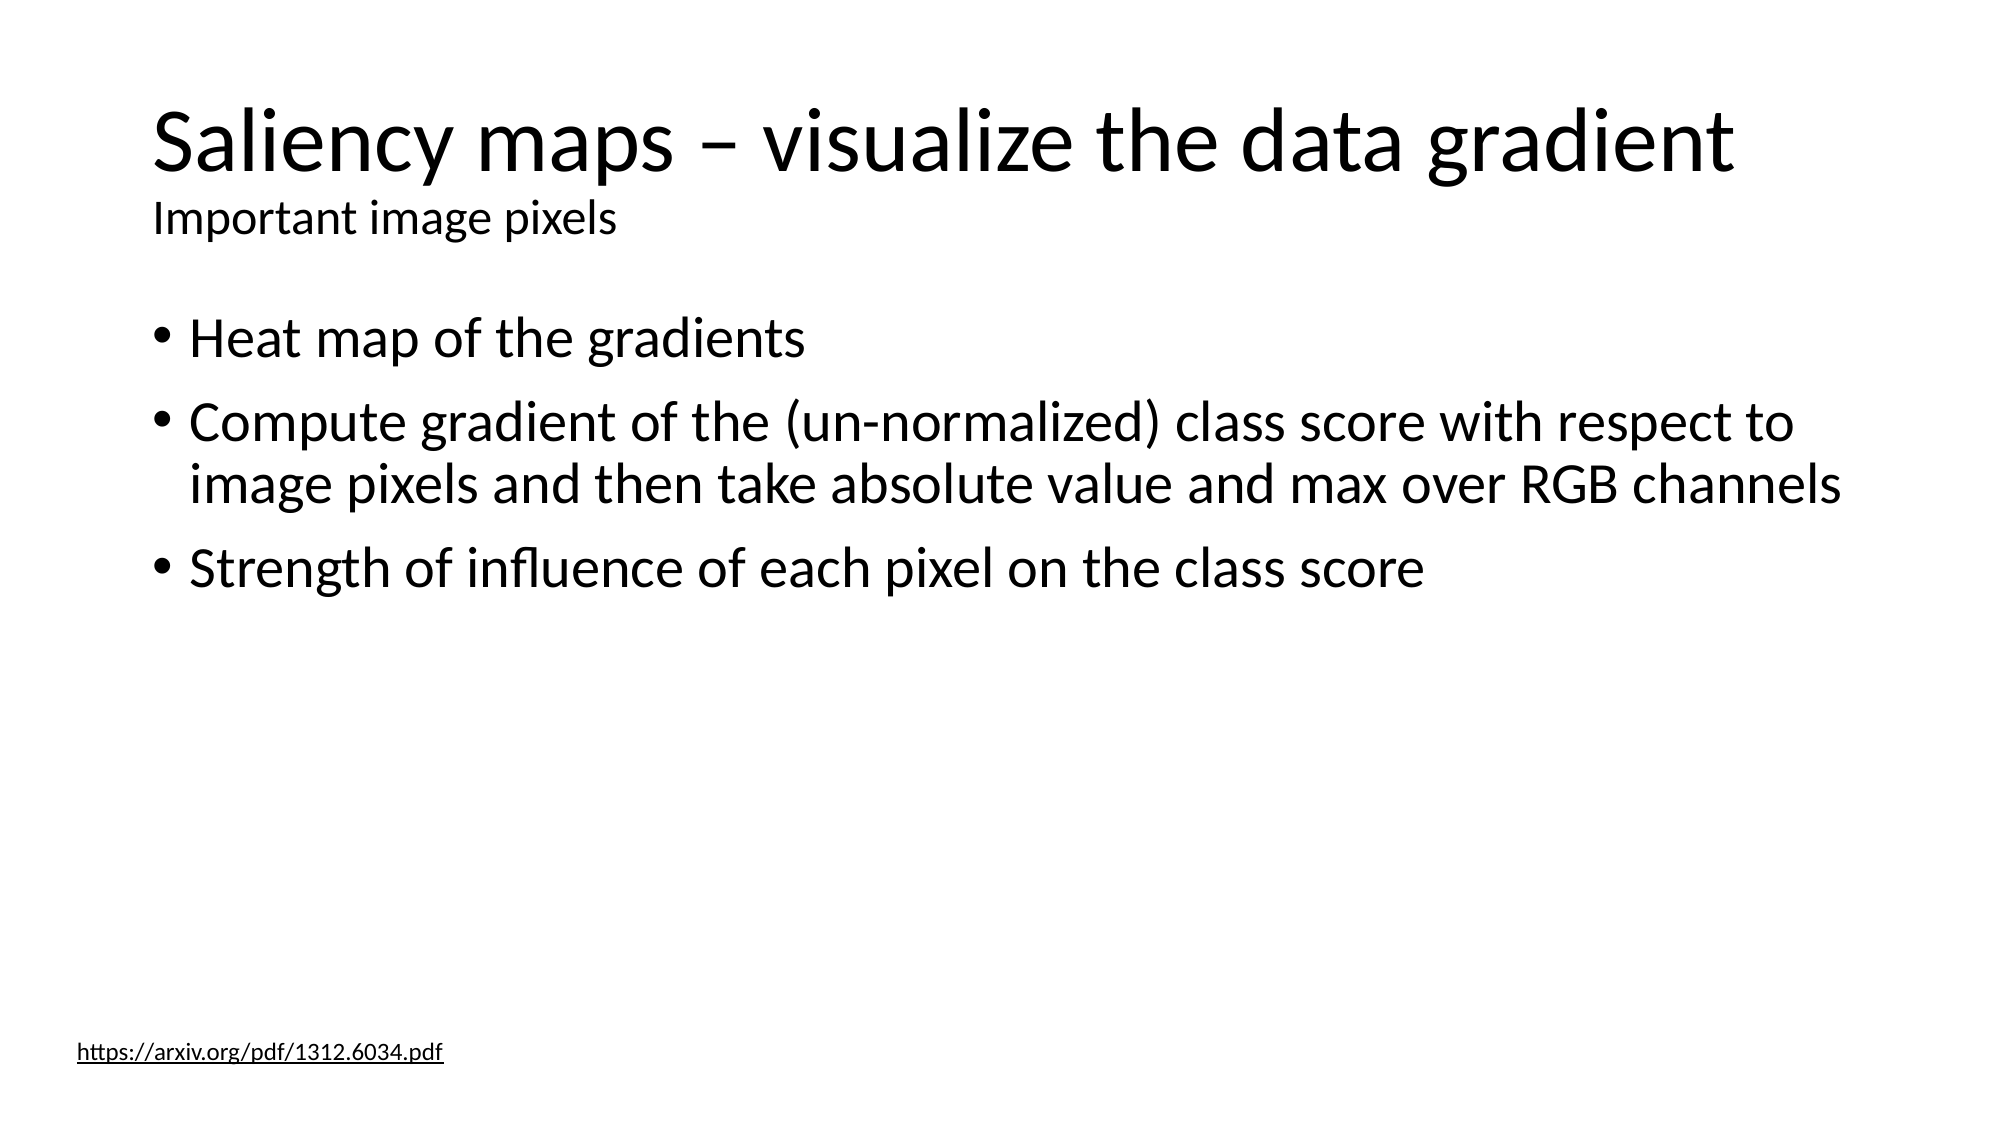

# Saliency maps – visualize the data gradient Important image pixels
Heat map of the gradients
Compute gradient of the (un-normalized) class score with respect to image pixels and then take absolute value and max over RGB channels
Strength of influence of each pixel on the class score
https://arxiv.org/pdf/1312.6034.pdf